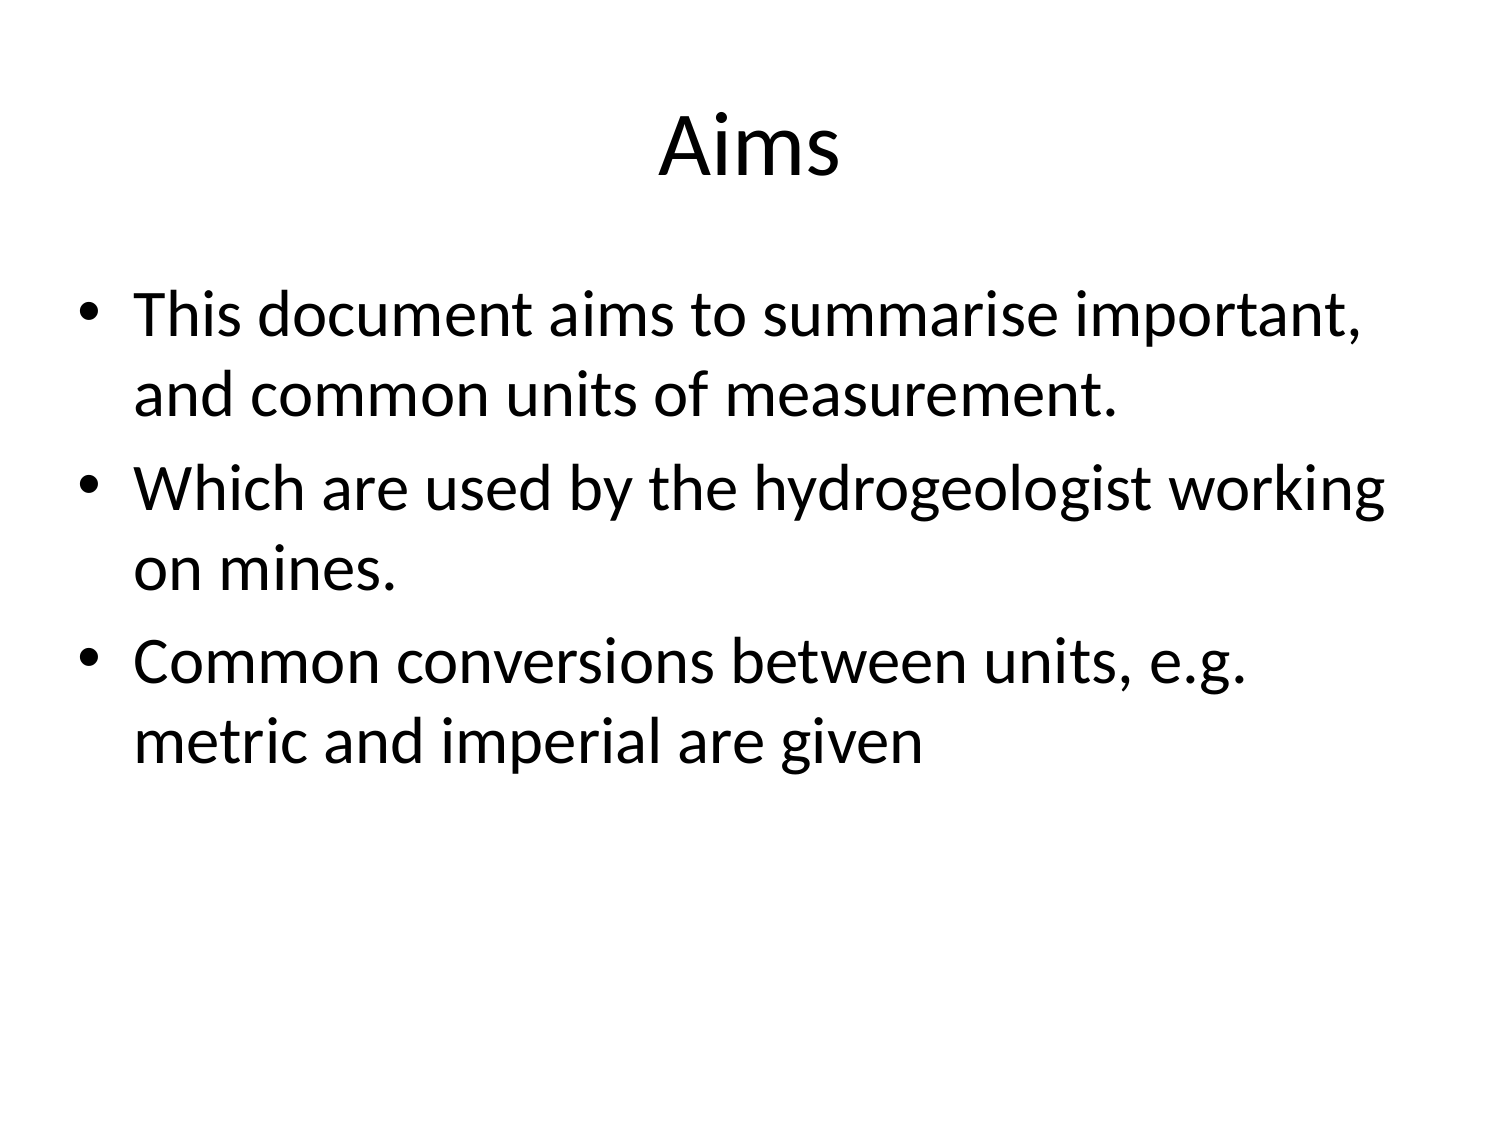

# Aims
This document aims to summarise important, and common units of measurement.
Which are used by the hydrogeologist working on mines.
Common conversions between units, e.g. metric and imperial are given